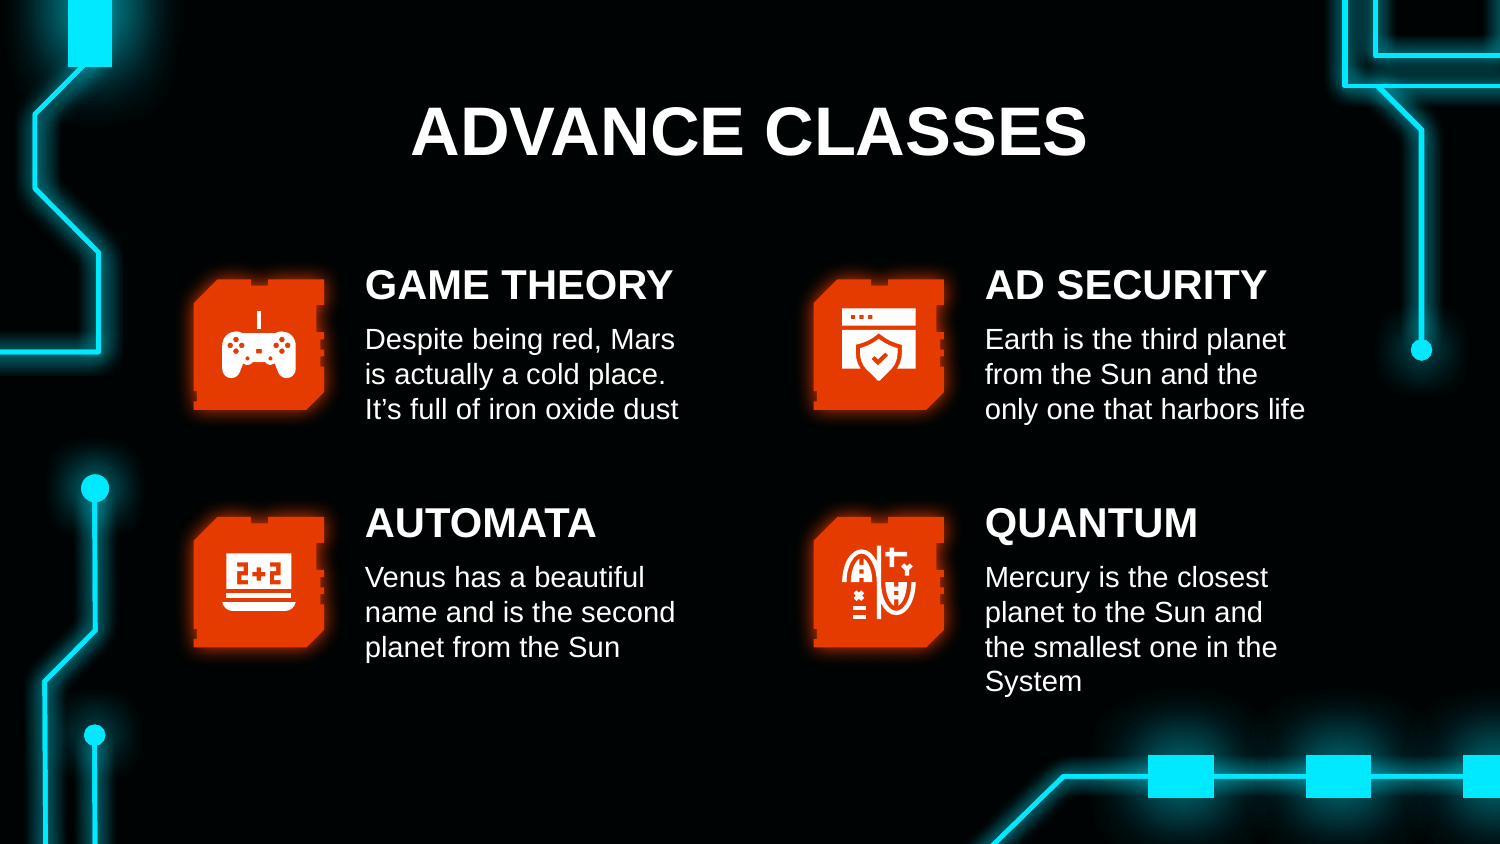

# ADVANCE CLASSES
GAME THEORY
AD SECURITY

Despite being red, Mars is actually a cold place. It’s full of iron oxide dust
Earth is the third planet from the Sun and the only one that harbors life
AUTOMATA
QUANTUM

Venus has a beautiful name and is the second planet from the Sun
Mercury is the closest planet to the Sun and the smallest one in the System